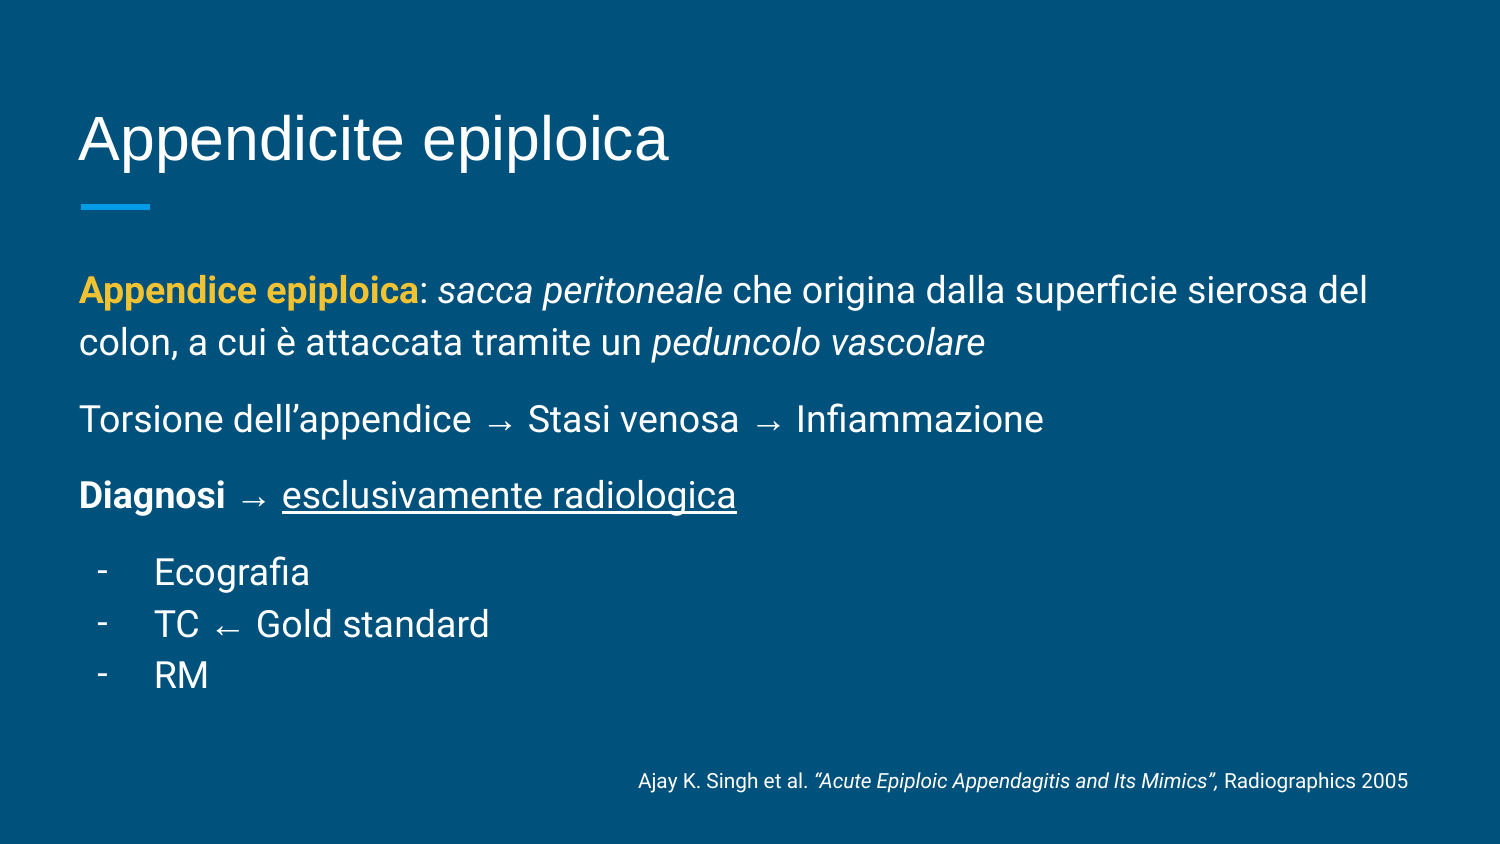

# Appendicite epiploica
Appendice epiploica: sacca peritoneale che origina dalla superficie sierosa del colon, a cui è attaccata tramite un peduncolo vascolare
Torsione dell’appendice → Stasi venosa → Infiammazione
Diagnosi → esclusivamente radiologica
Ecografia
TC ← Gold standard
RM
Ajay K. Singh et al. “Acute Epiploic Appendagitis and Its Mimics”, Radiographics 2005